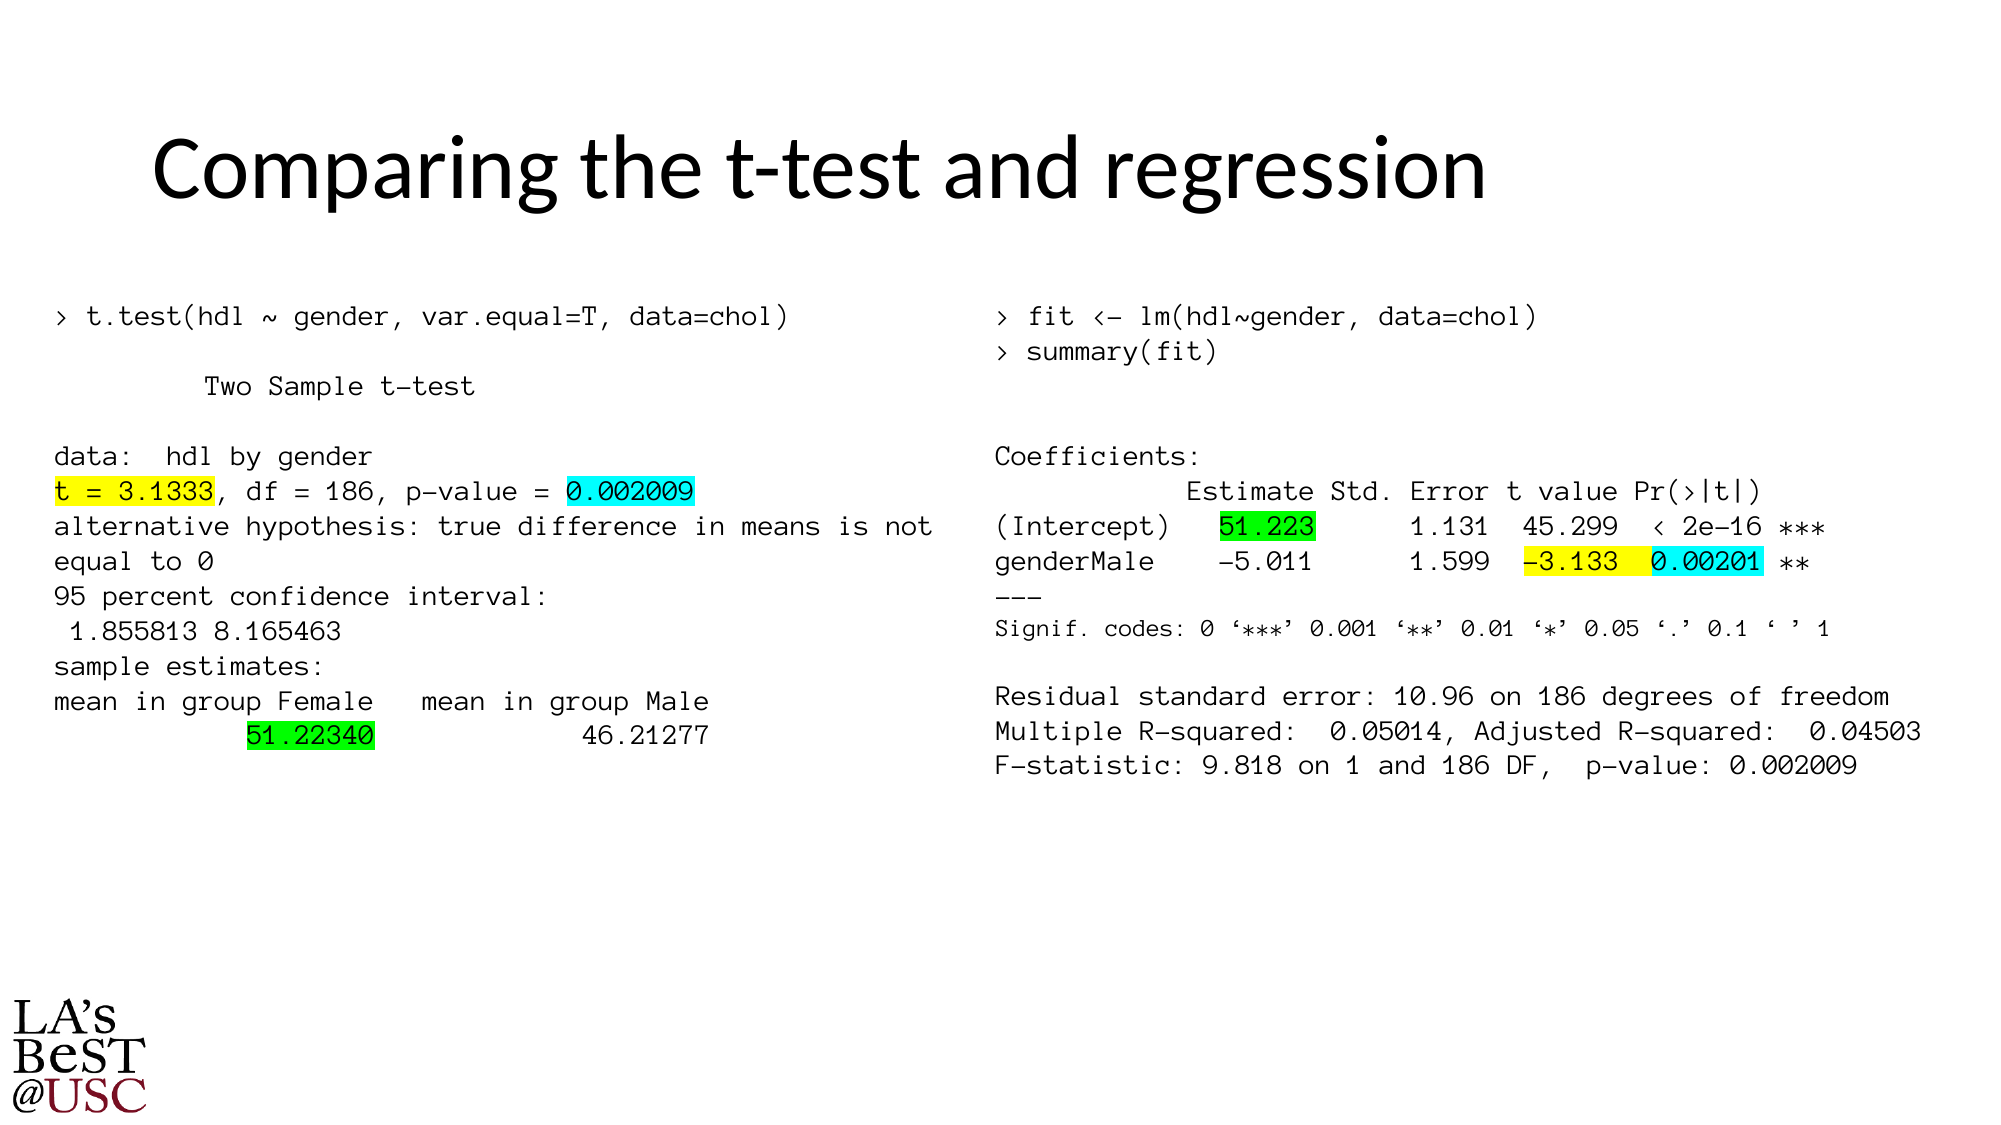

# Comparing the t-test and regression
> t.test(hdl ~ gender, var.equal=T, data=chol)

	Two Sample t-test

data:  hdl by gender
t = 3.1333, df = 186, p-value = 0.002009
alternative hypothesis: true difference in means is not equal to 0
95 percent confidence interval:
 1.855813 8.165463
sample estimates:
mean in group Female   mean in group Male
            51.22340             46.21277
> fit <- lm(hdl~gender, data=chol)
> summary(fit)

Coefficients:
            Estimate Std. Error t value Pr(>|t|)
(Intercept)   51.223      1.131  45.299  < 2e-16 ***
genderMale    -5.011      1.599  -3.133  0.00201 **
---
Signif. codes: 0 ‘***’ 0.001 ‘**’ 0.01 ‘*’ 0.05 ‘.’ 0.1 ‘ ’ 1

Residual standard error: 10.96 on 186 degrees of freedom
Multiple R-squared:  0.05014, Adjusted R-squared:  0.04503
F-statistic: 9.818 on 1 and 186 DF,  p-value: 0.002009